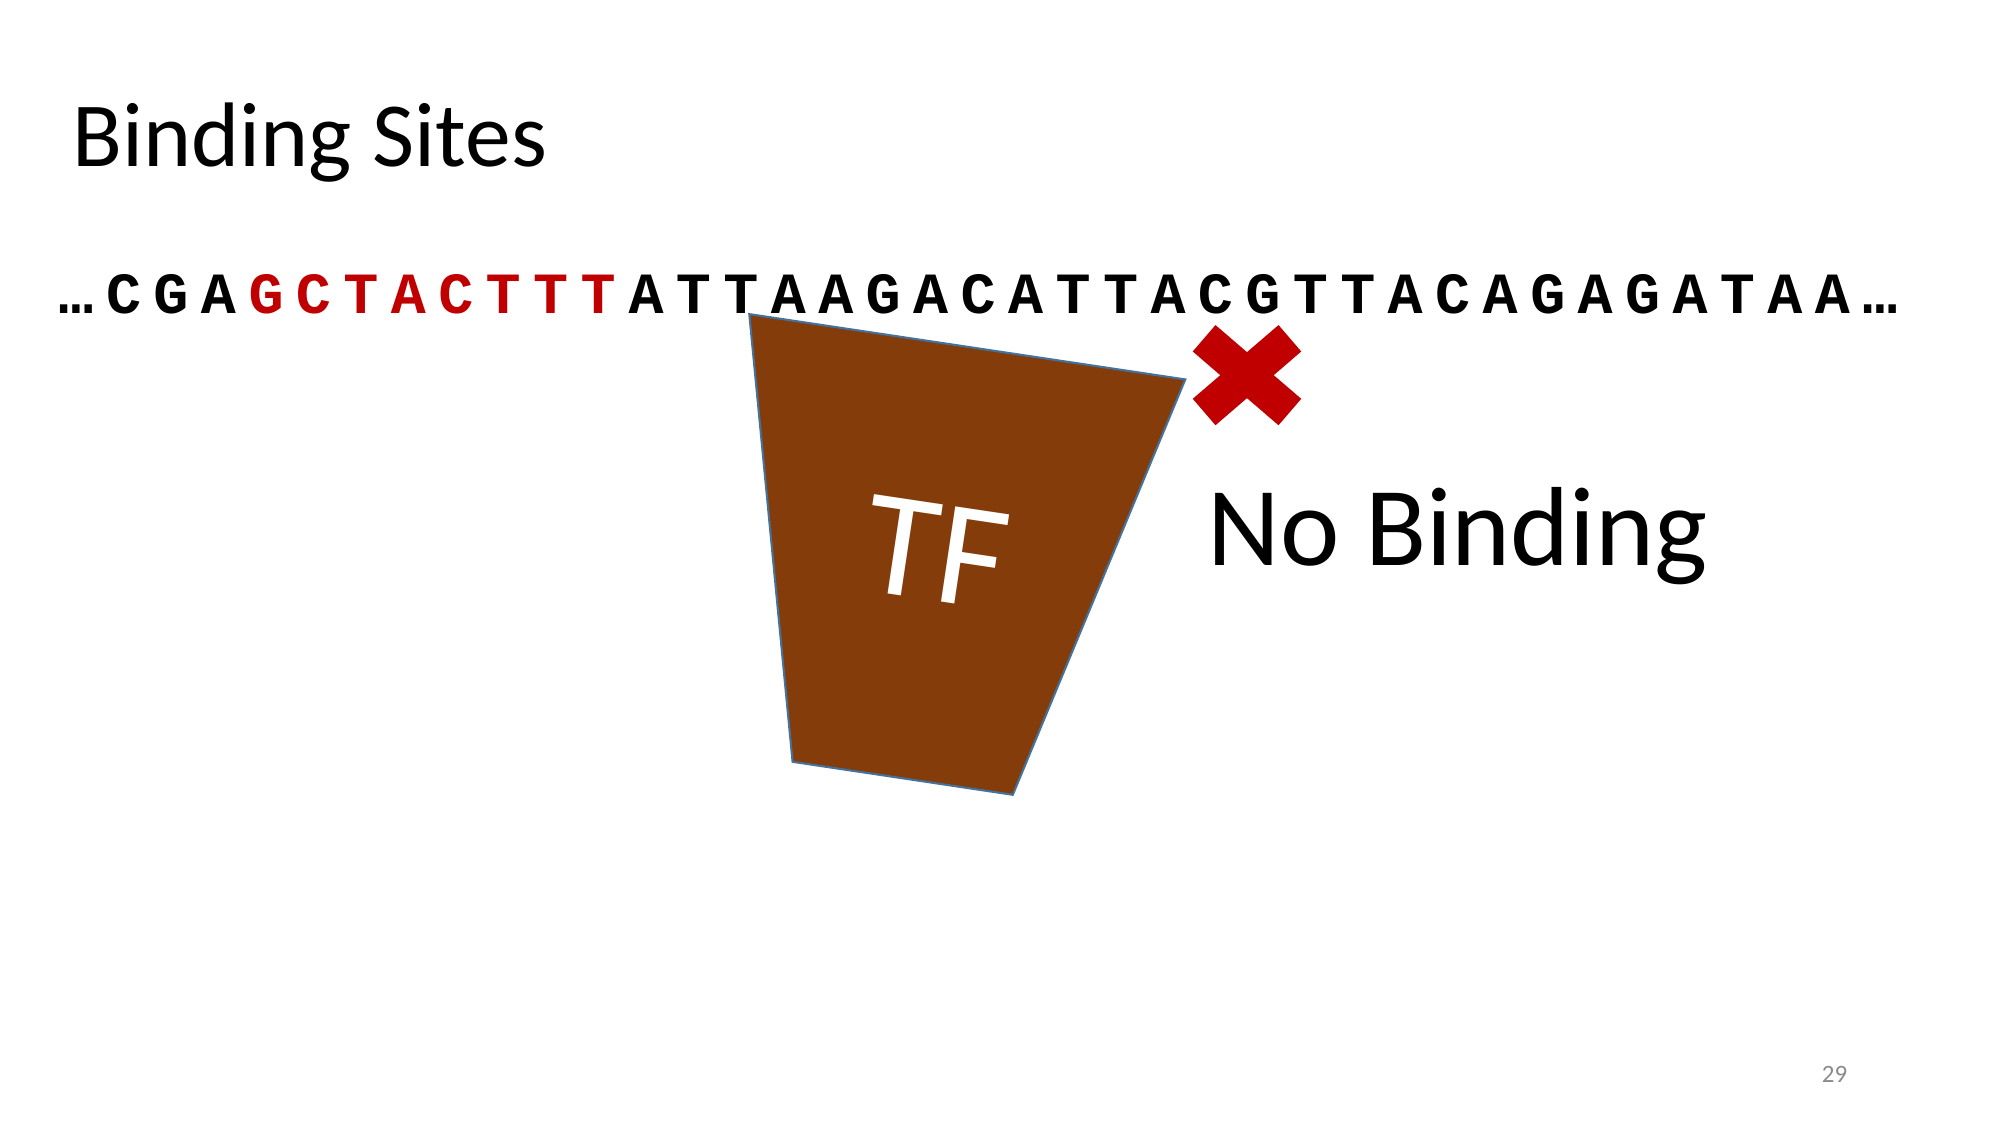

# Binding Sites
…CGAGCTACTTTATTAAGACATTACGTTACAGAGATAA…

TF
No Binding
29